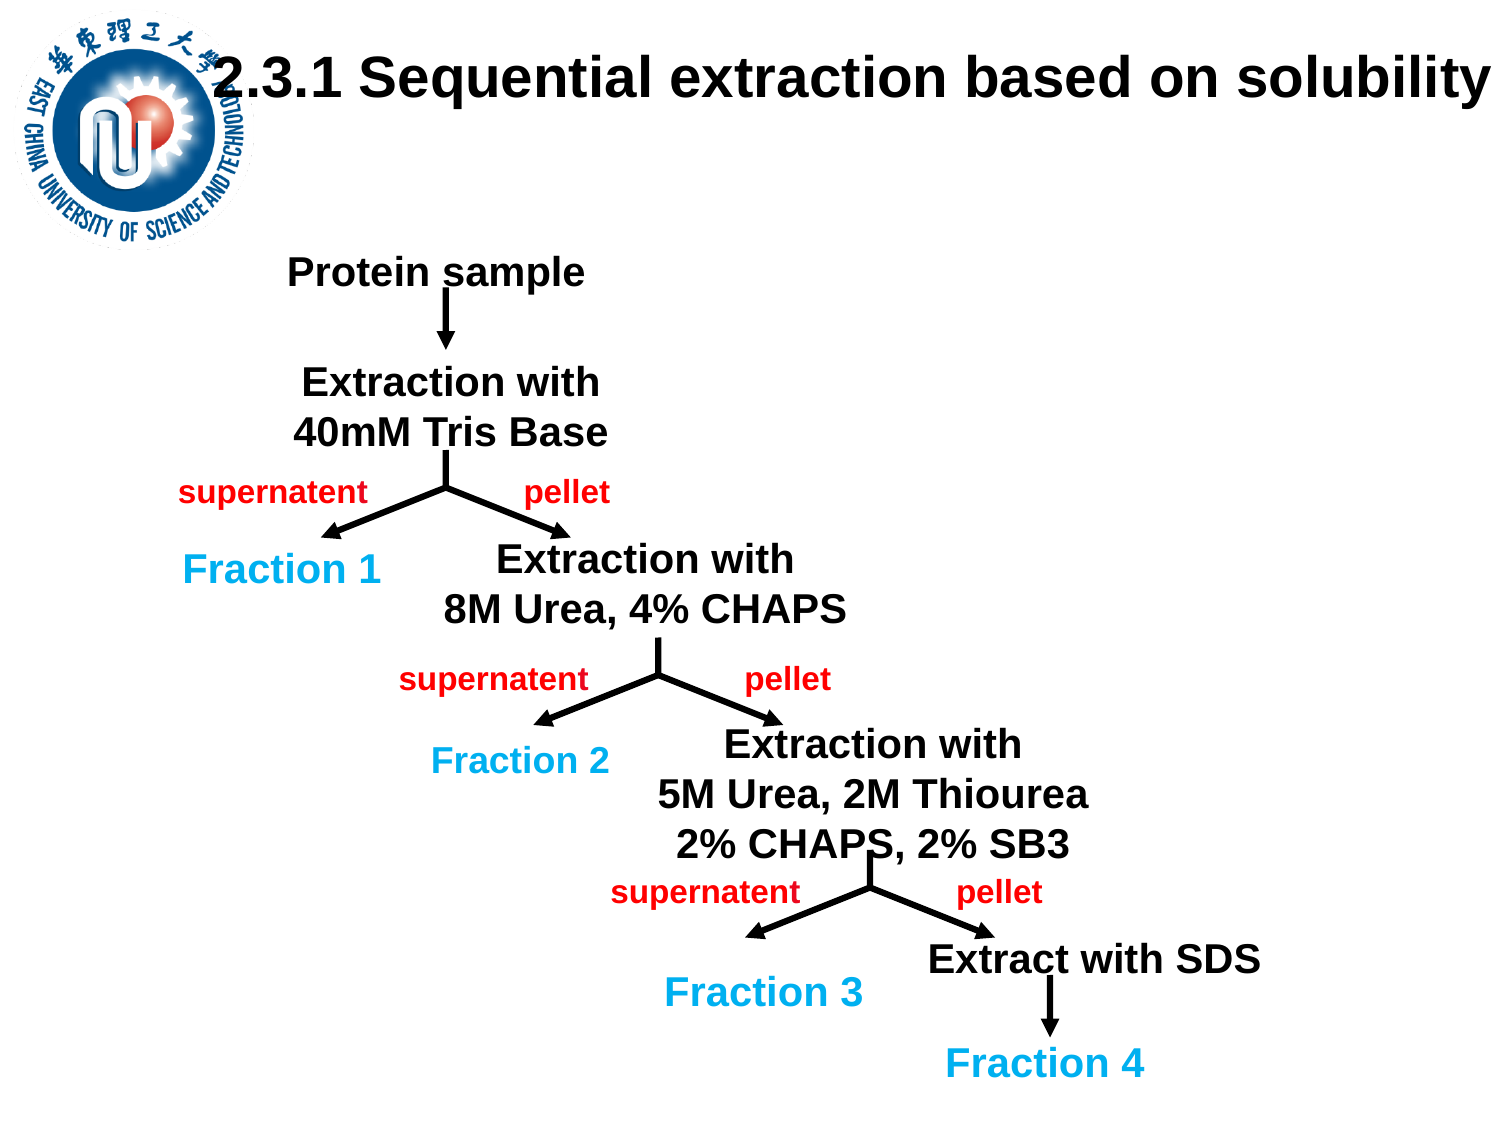

# 2.3.1 Sequential extraction based on solubility
Protein sample

Extraction with
40mM Tris Base

supernatent
pellet
Extraction with
8M Urea, 4% CHAPS
Fraction 1

supernatent
pellet
Extraction with
5M Urea, 2M Thiourea
2% CHAPS, 2% SB3
Fraction 2

supernatent
pellet
Extract with SDS
Fraction 3

Fraction 4